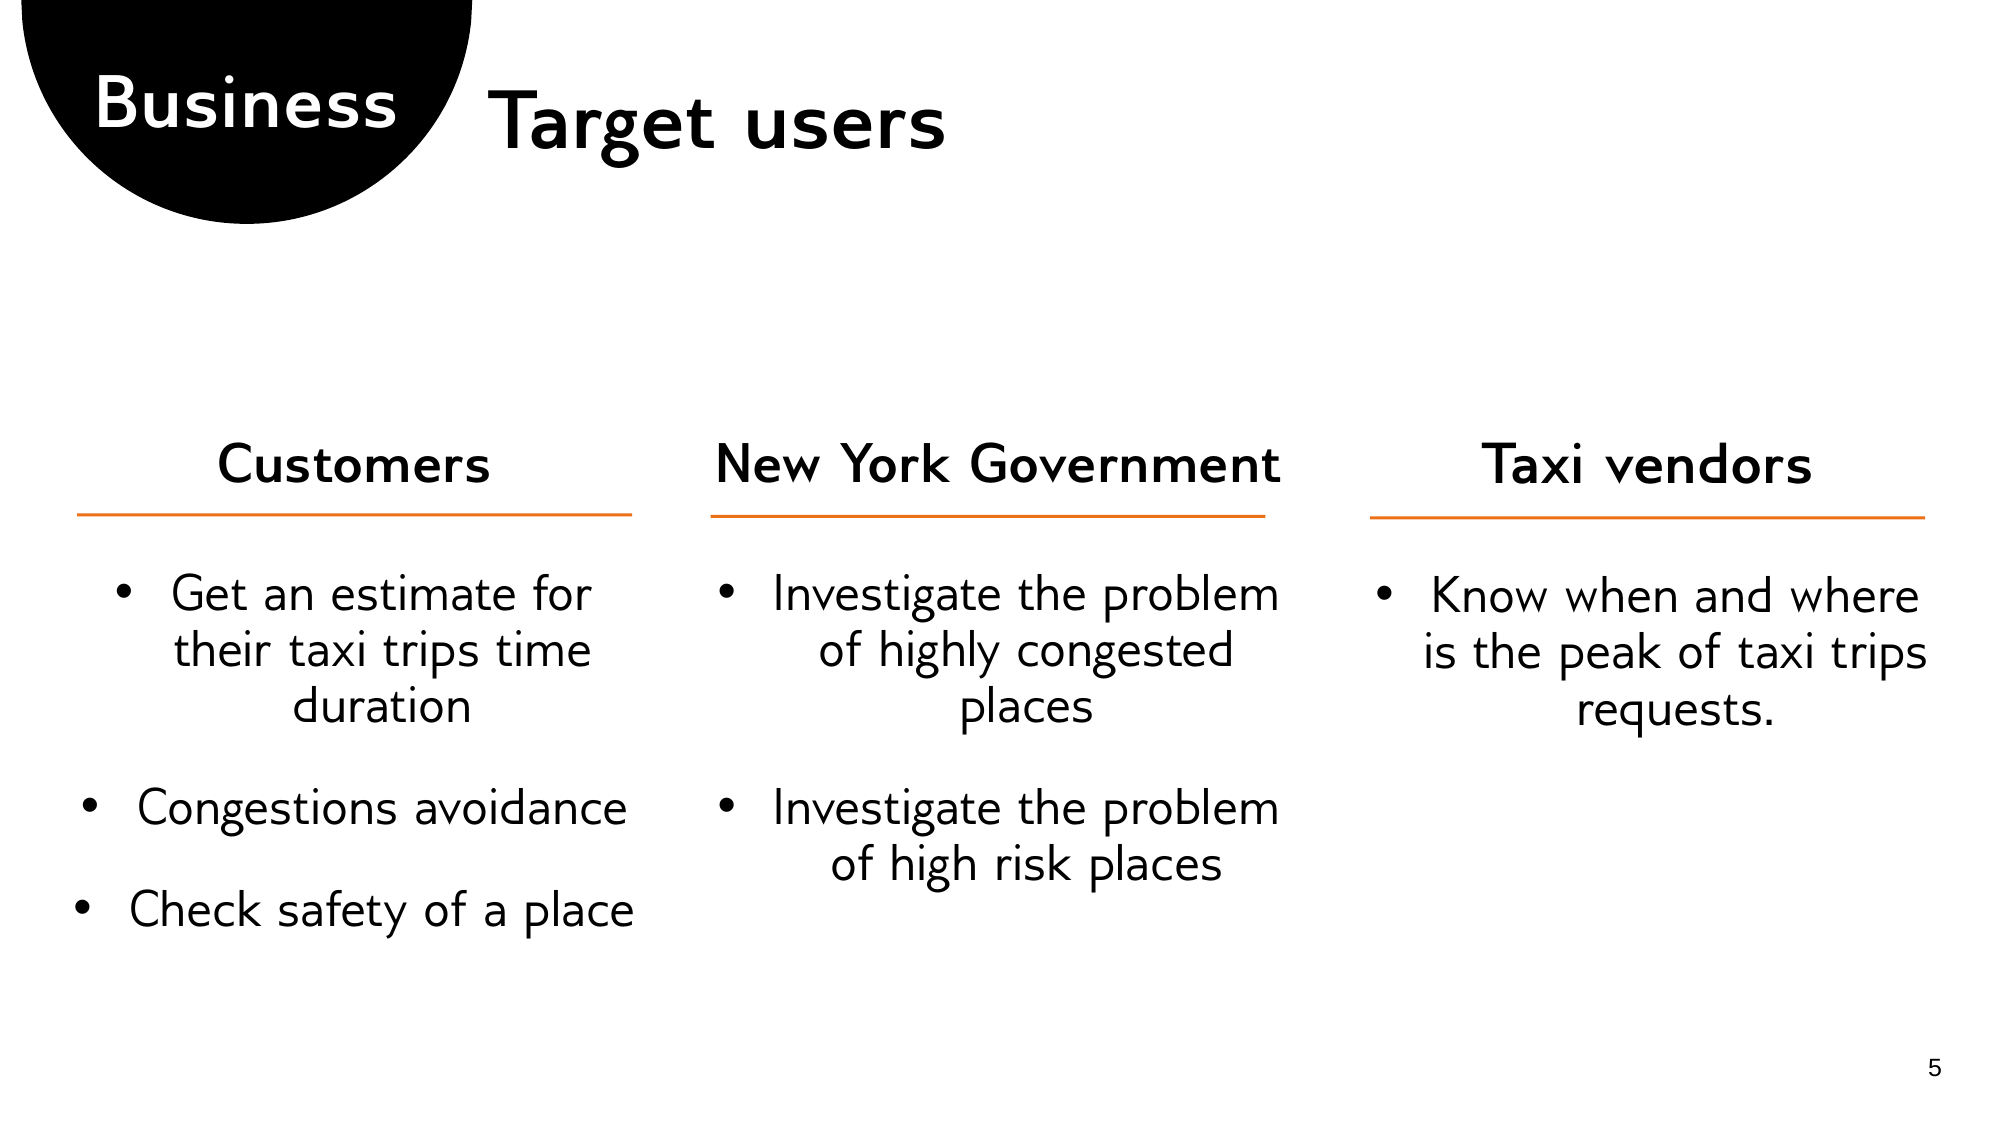

# Business
Target users
Customers
Get an estimate for their taxi trips time duration
Congestions avoidance
Check safety of a place

New York Government
Investigate the problem of highly congested places
Investigate the problem of high risk places
Taxi vendors
Know when and where is the peak of taxi trips requests.

5